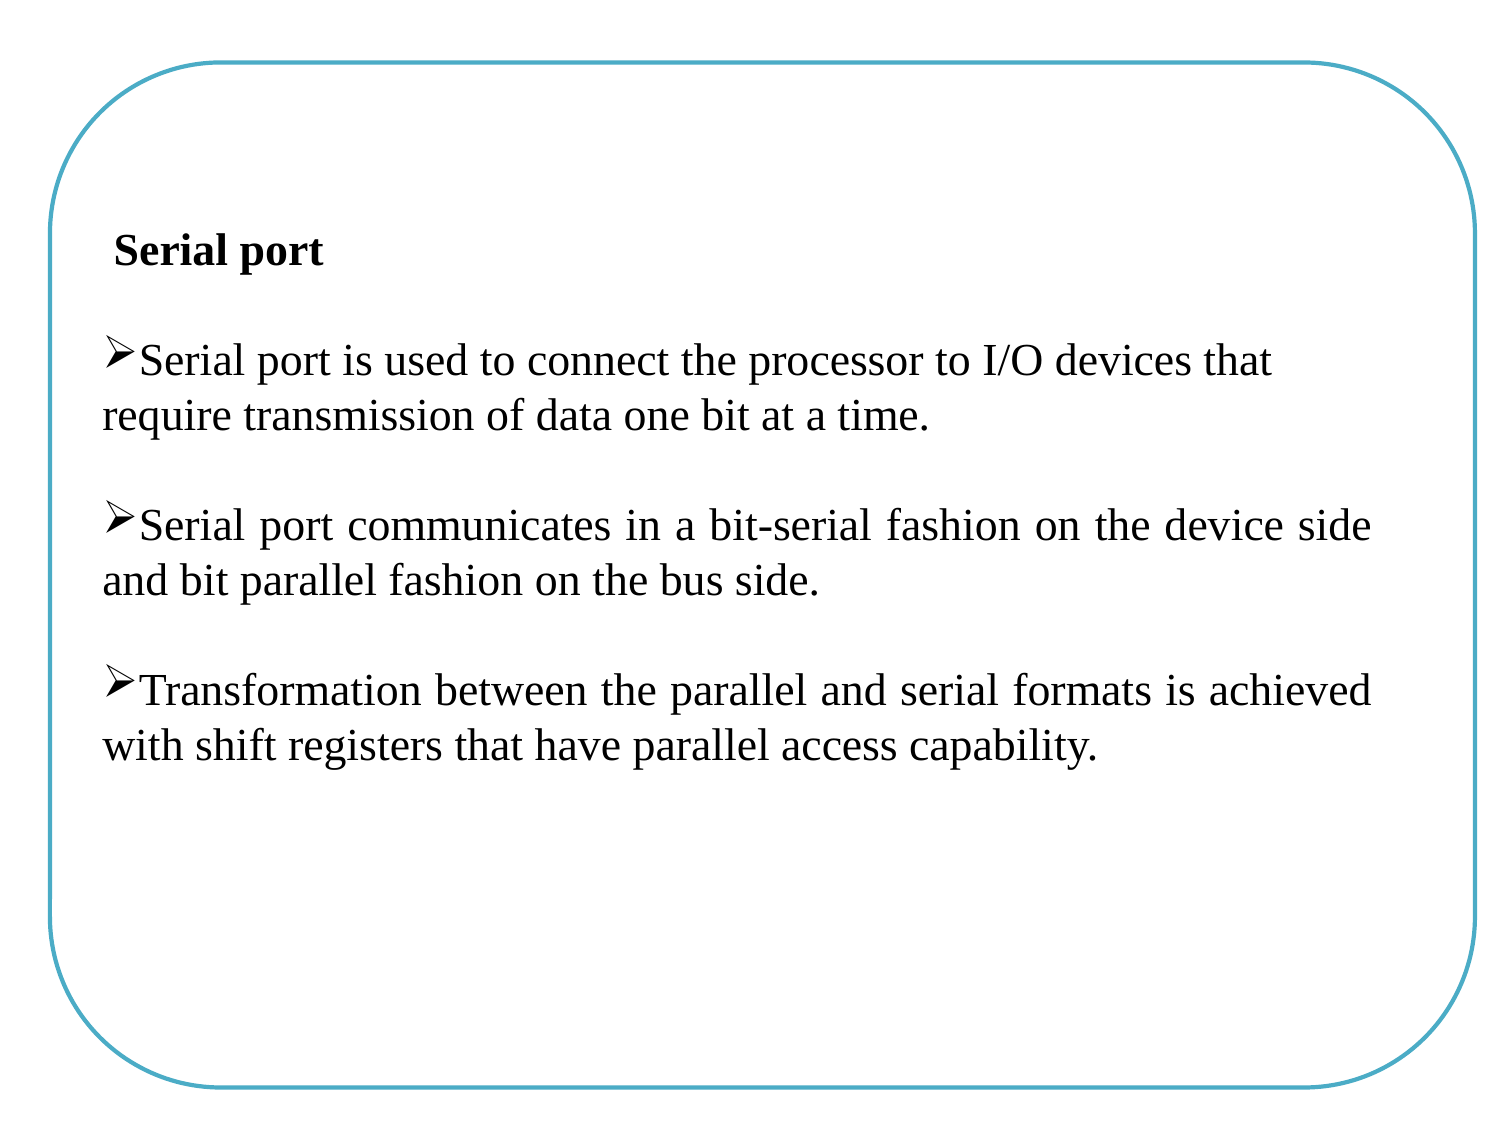

Serial port

Serial port is used to connect the processor to I/O devices that require transmission of data one bit at a time.

Serial port communicates in a bit-serial fashion on the device side and bit parallel fashion on the bus side.

Transformation between the parallel and serial formats is achieved with shift registers that have parallel access capability.